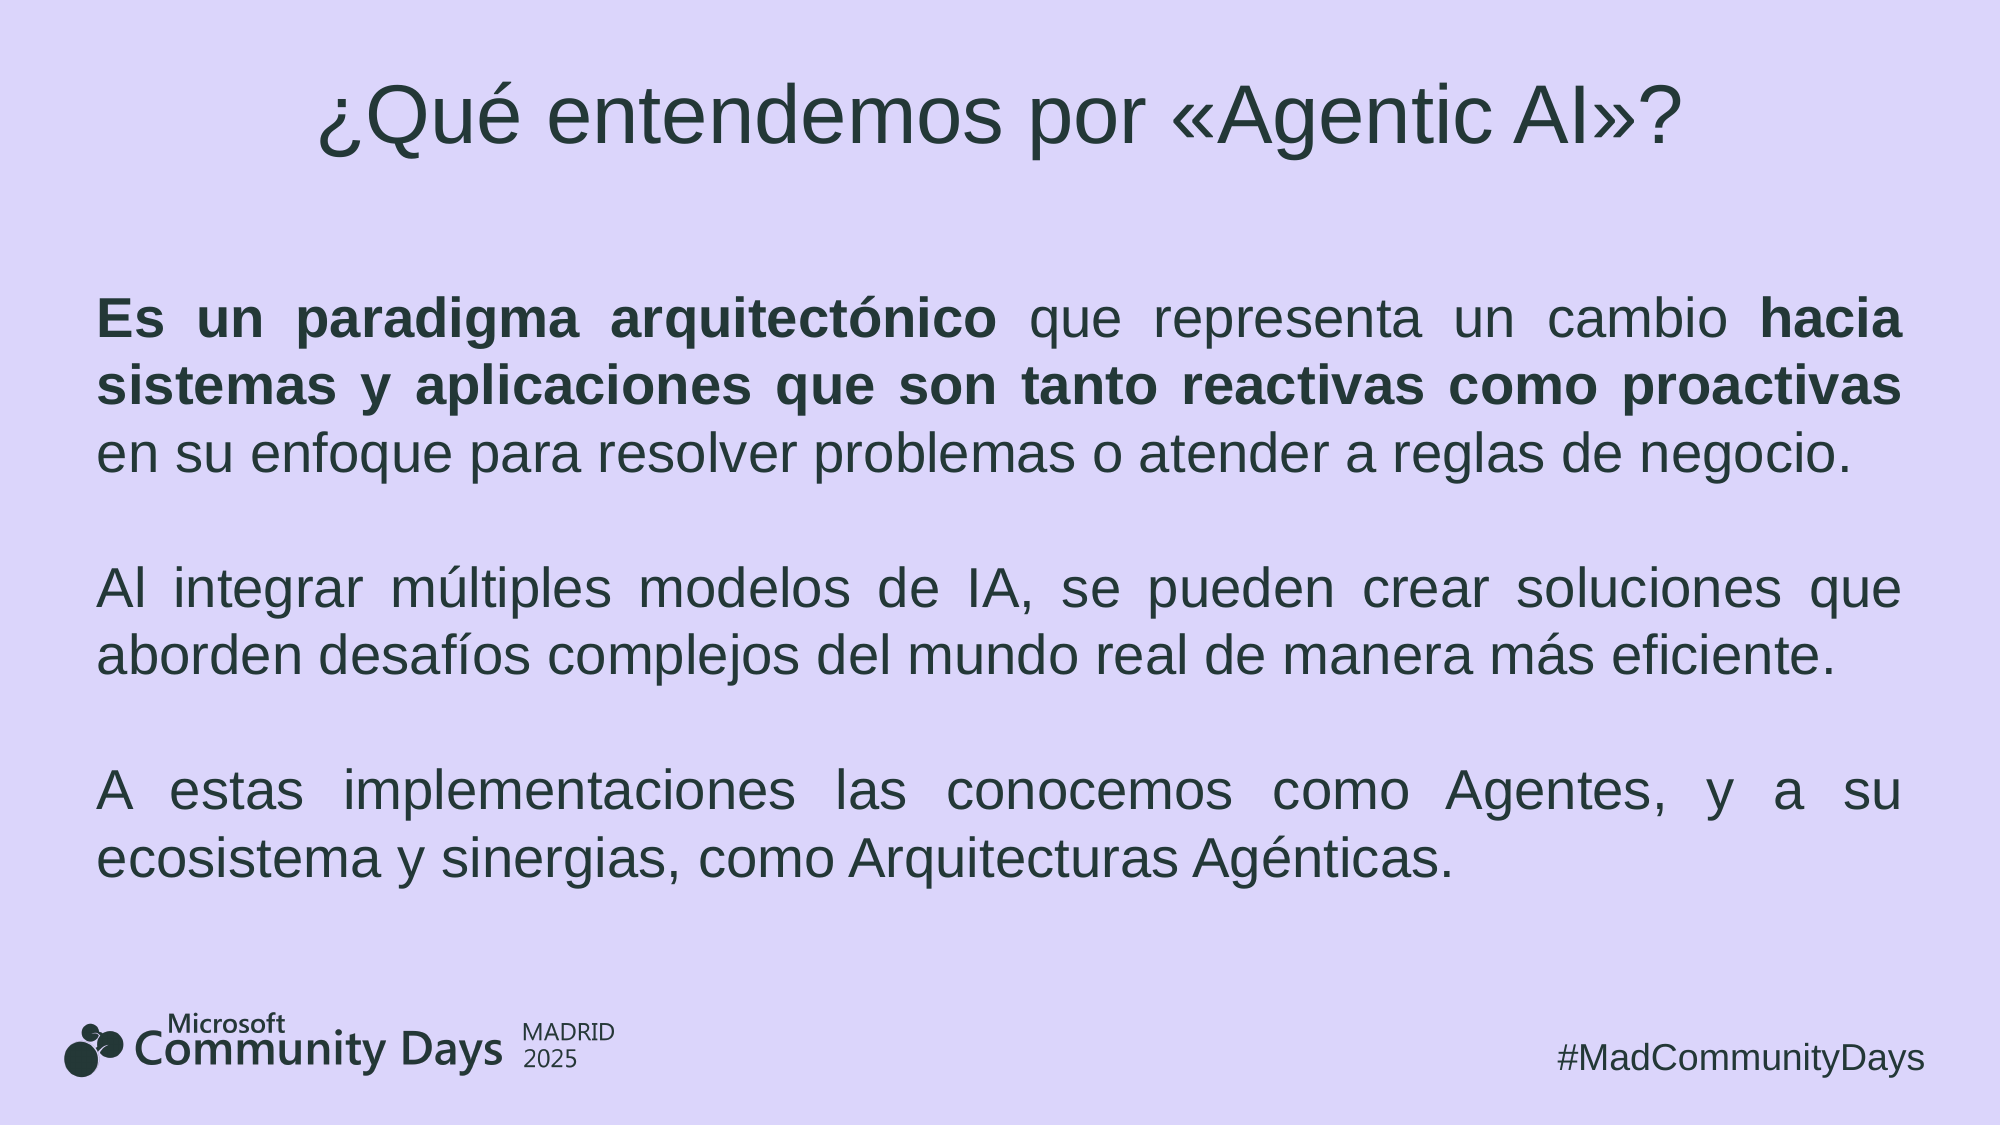

# ¿Qué entendemos por «Agentic AI»?
Es un paradigma arquitectónico que representa un cambio hacia sistemas y aplicaciones que son tanto reactivas como proactivas en su enfoque para resolver problemas o atender a reglas de negocio.

Al integrar múltiples modelos de IA, se pueden crear soluciones que aborden desafíos complejos del mundo real de manera más eficiente.

A estas implementaciones las conocemos como Agentes, y a su ecosistema y sinergias, como Arquitecturas Agénticas.